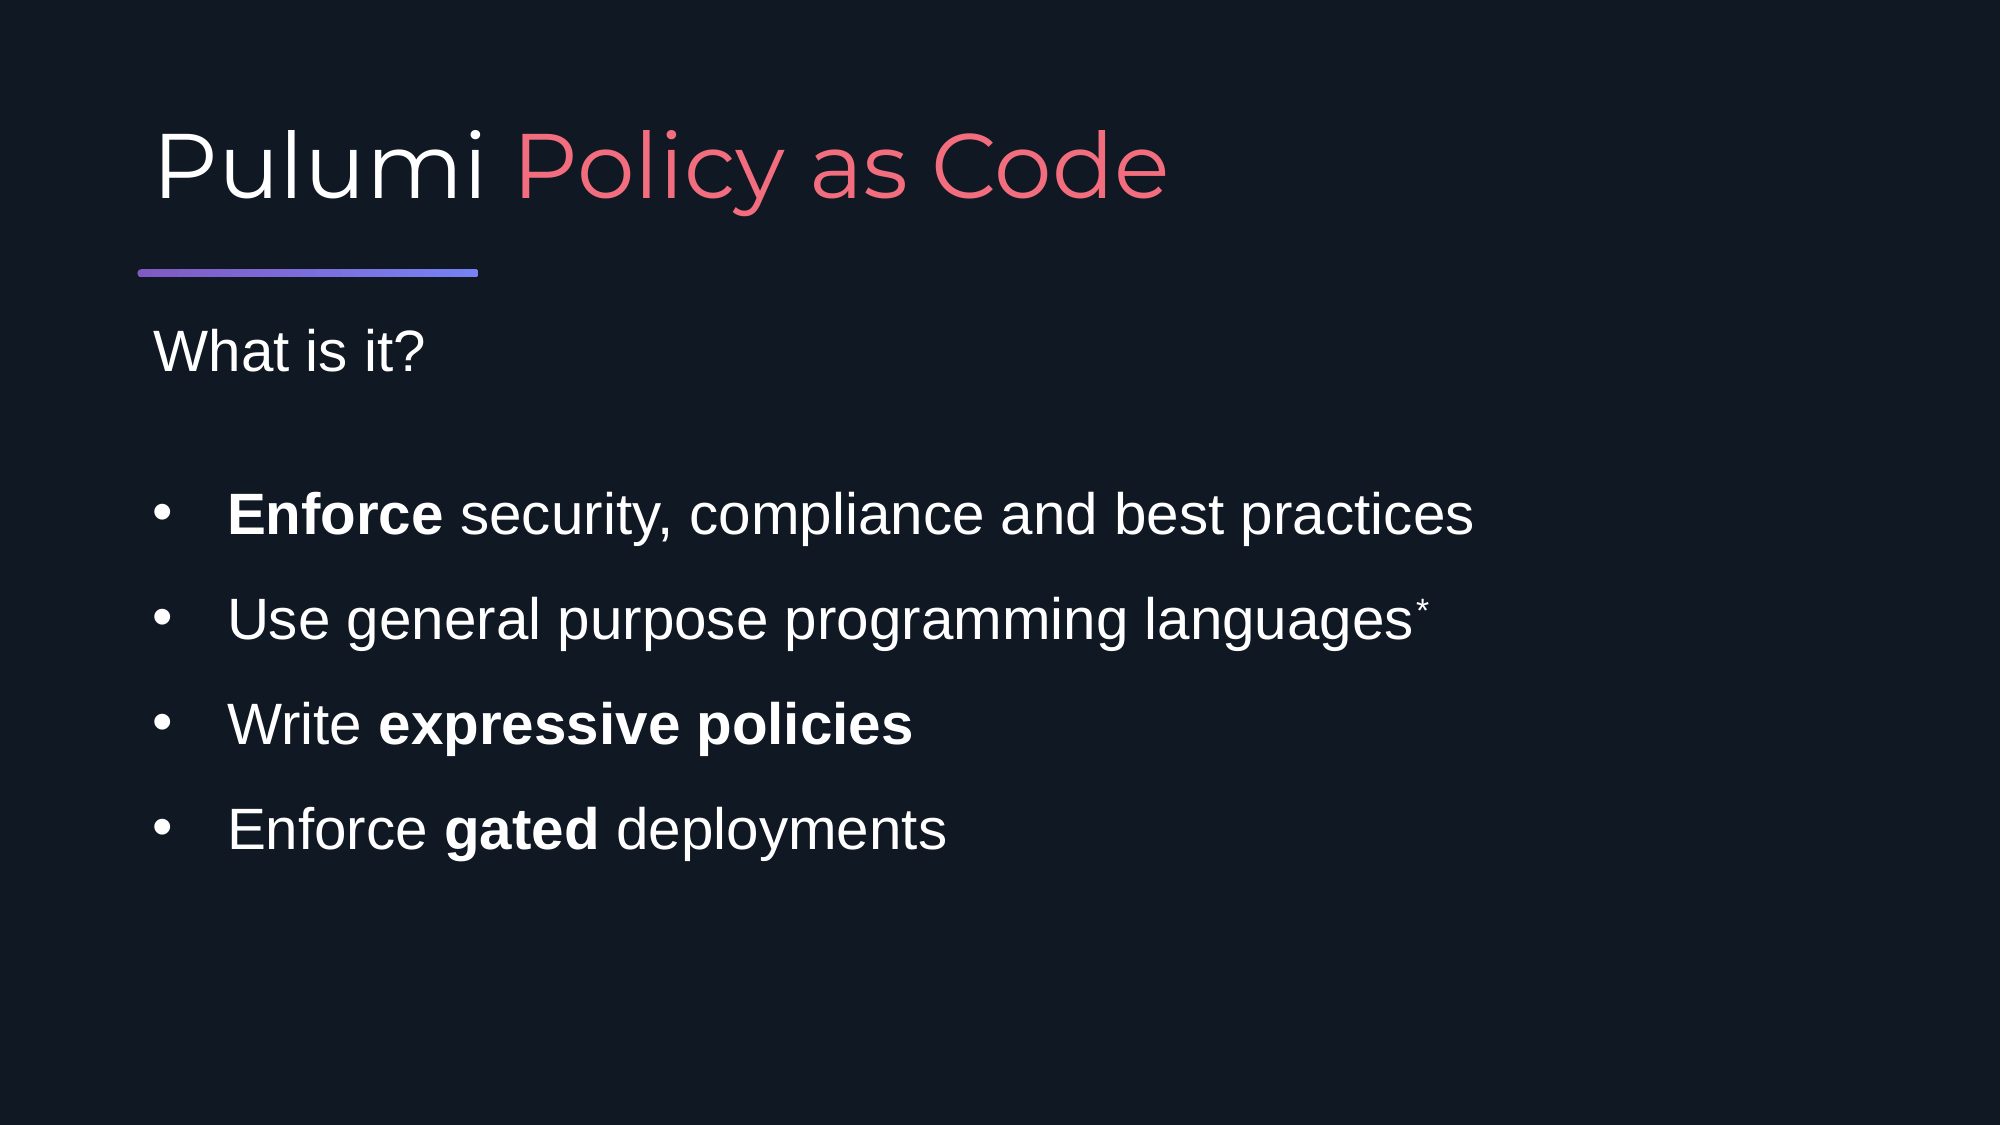

# Pulumi Policy as Code
What is it?
Enforce security, compliance and best practices
Use general purpose programming languages*
Write expressive policies
Enforce gated deployments